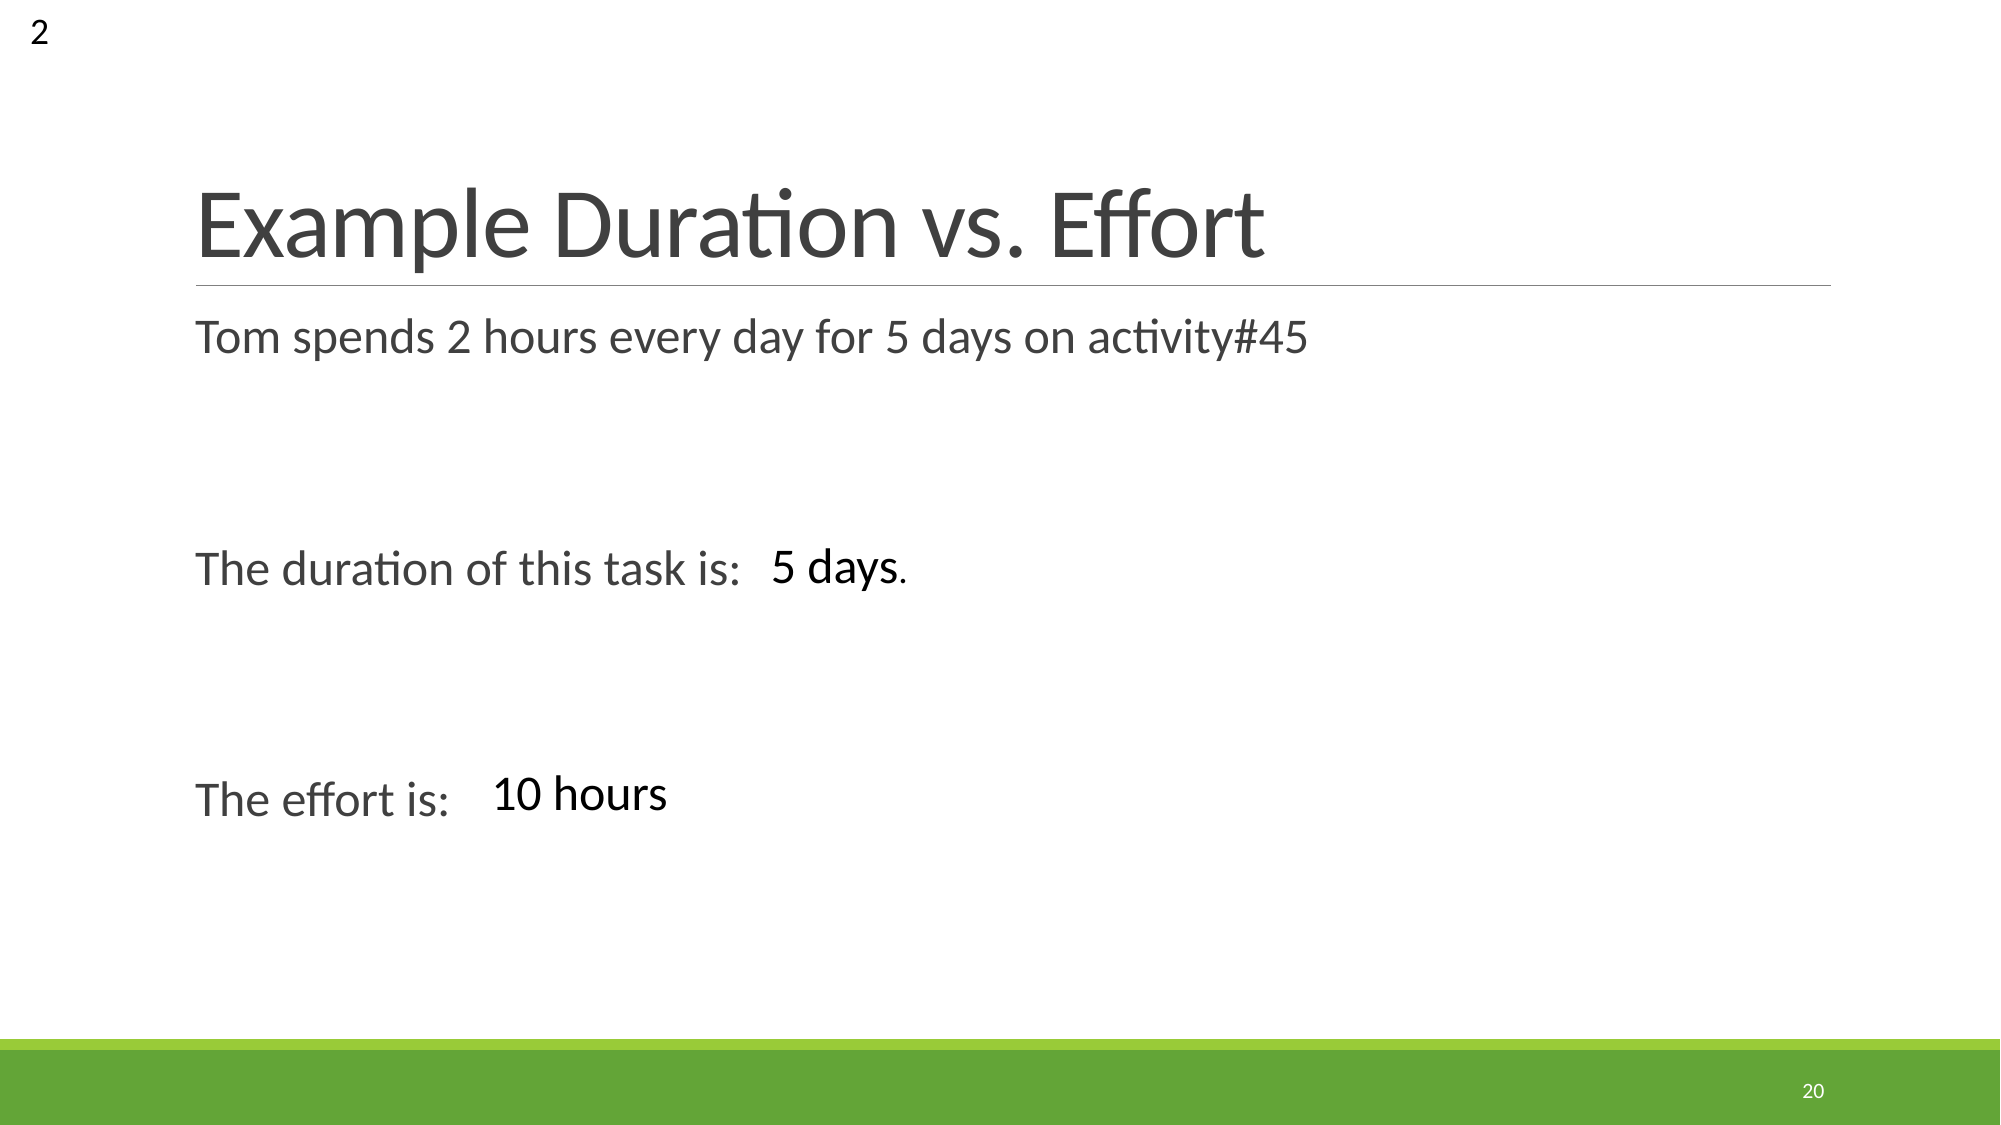

2
# Example Duration vs. Effort
Tom spends 2 hours every day for 5 days on activity#45

The duration of this task is:

The effort is:
5 days.
10 hours
20